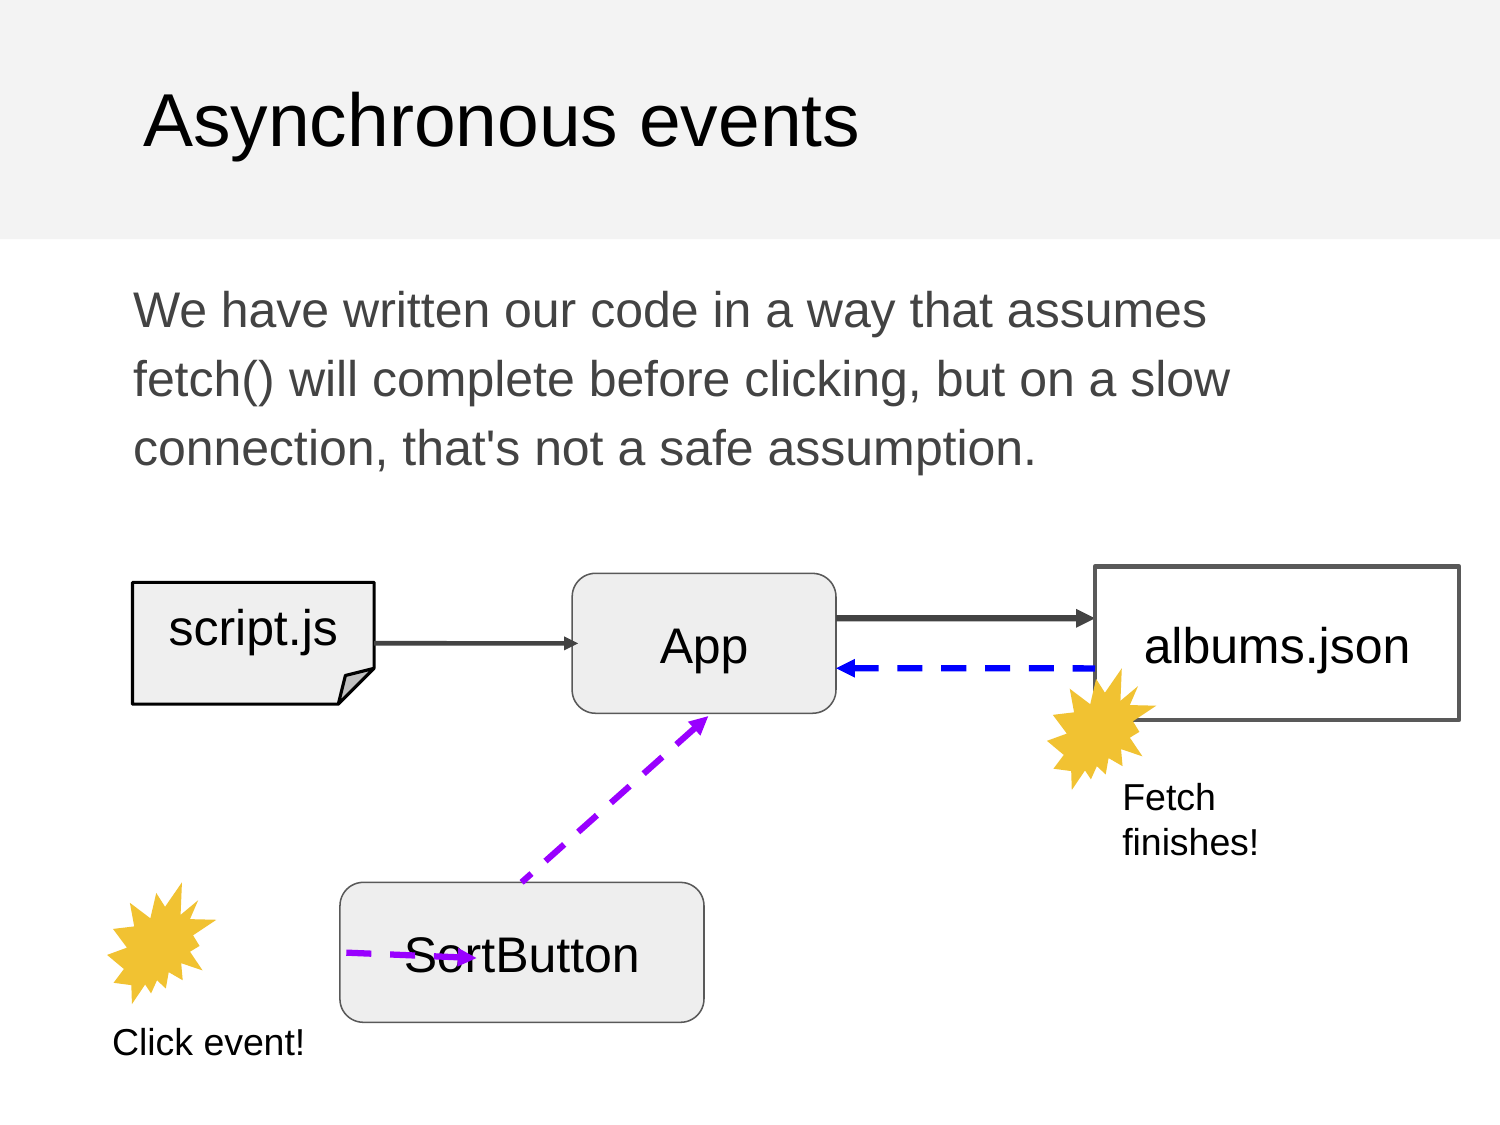

Asynchronous events
We have written our code in a way that assumes fetch() will complete before clicking, but on a slow connection, that's not a safe assumption.
albums.json
App
script.js

Fetch finishes!

SortButton

Click event!